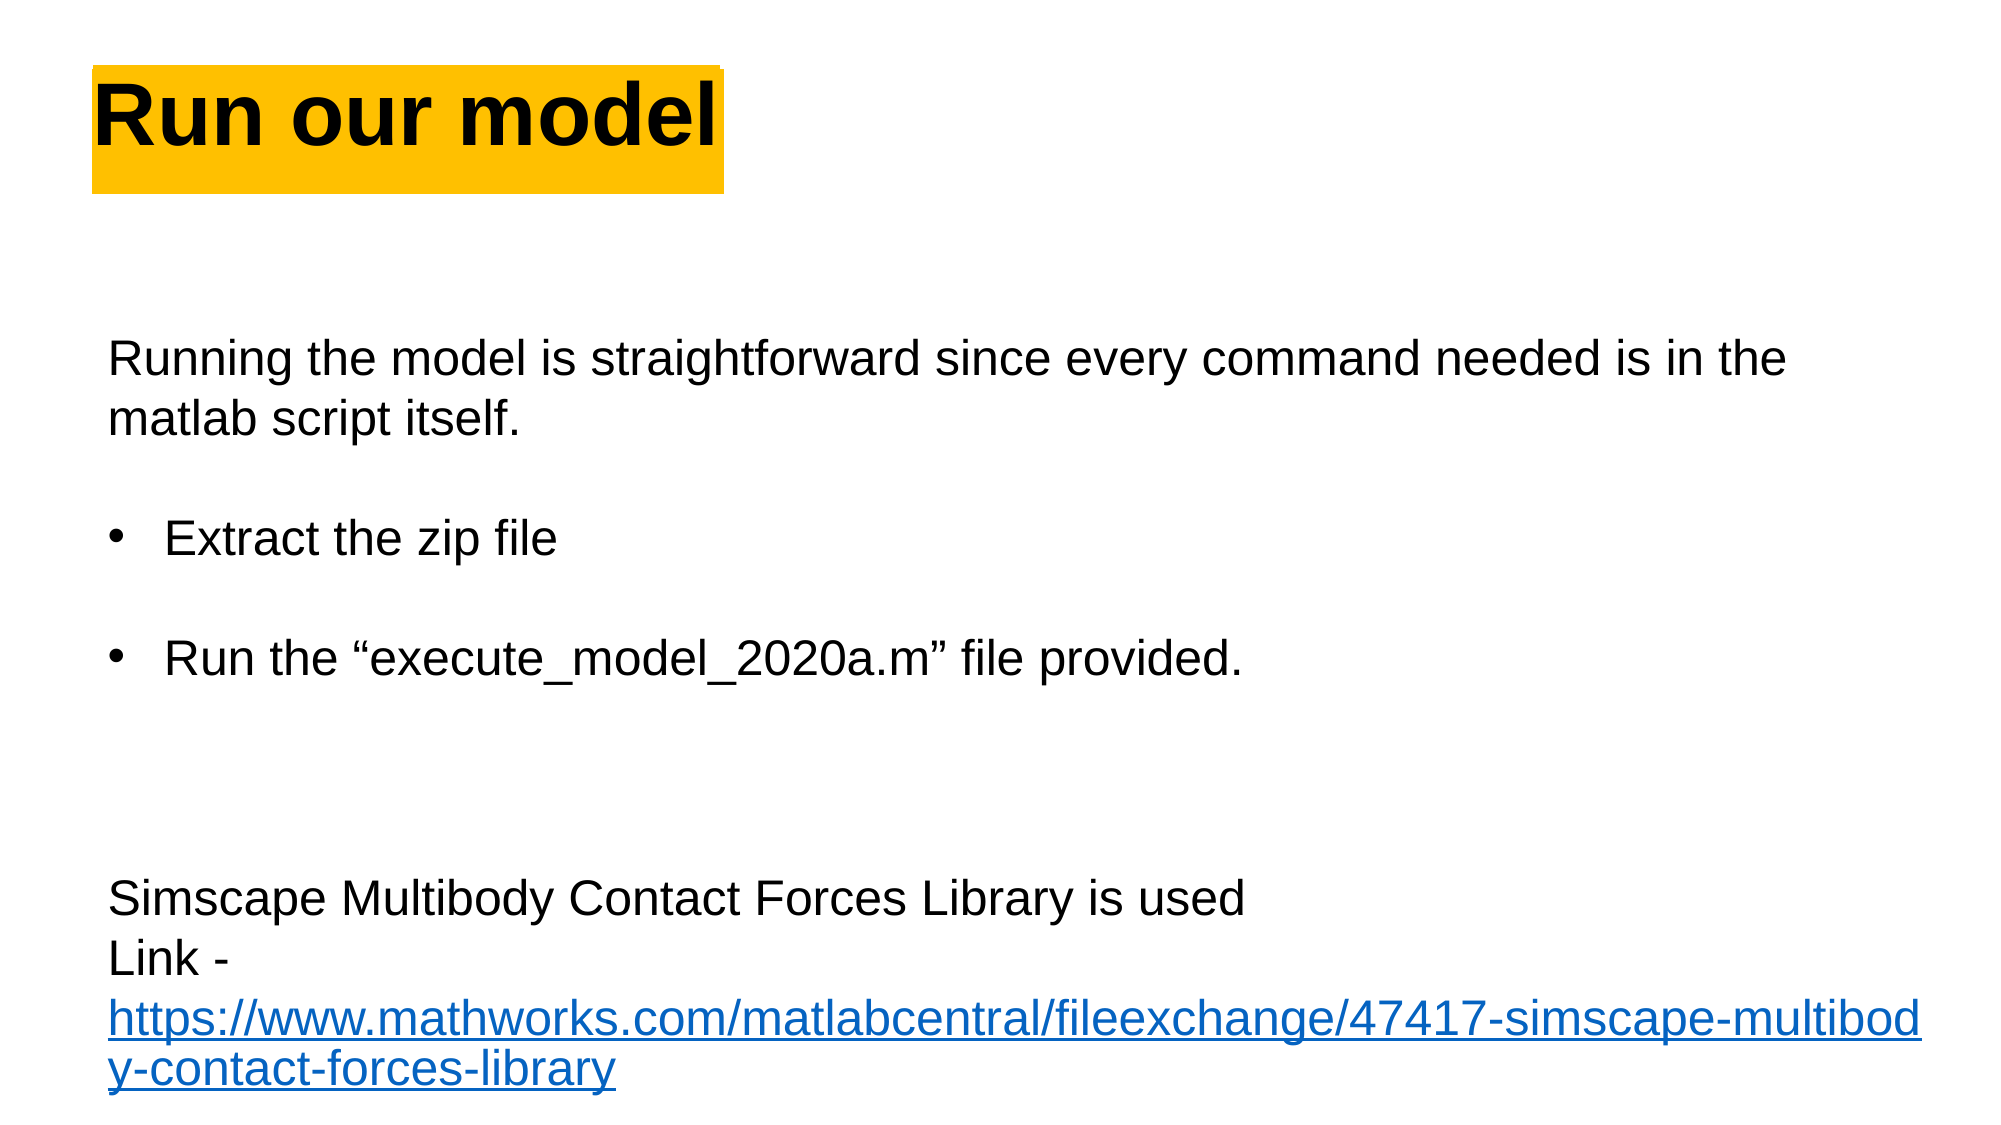

# Run our model
Running the model is straightforward since every command needed is in the matlab script itself.

Extract the zip file

Run the “execute_model_2020a.m” file provided.

Simscape Multibody Contact Forces Library is used
Link - https://www.mathworks.com/matlabcentral/fileexchange/47417-simscape-multibody-contact-forces-library